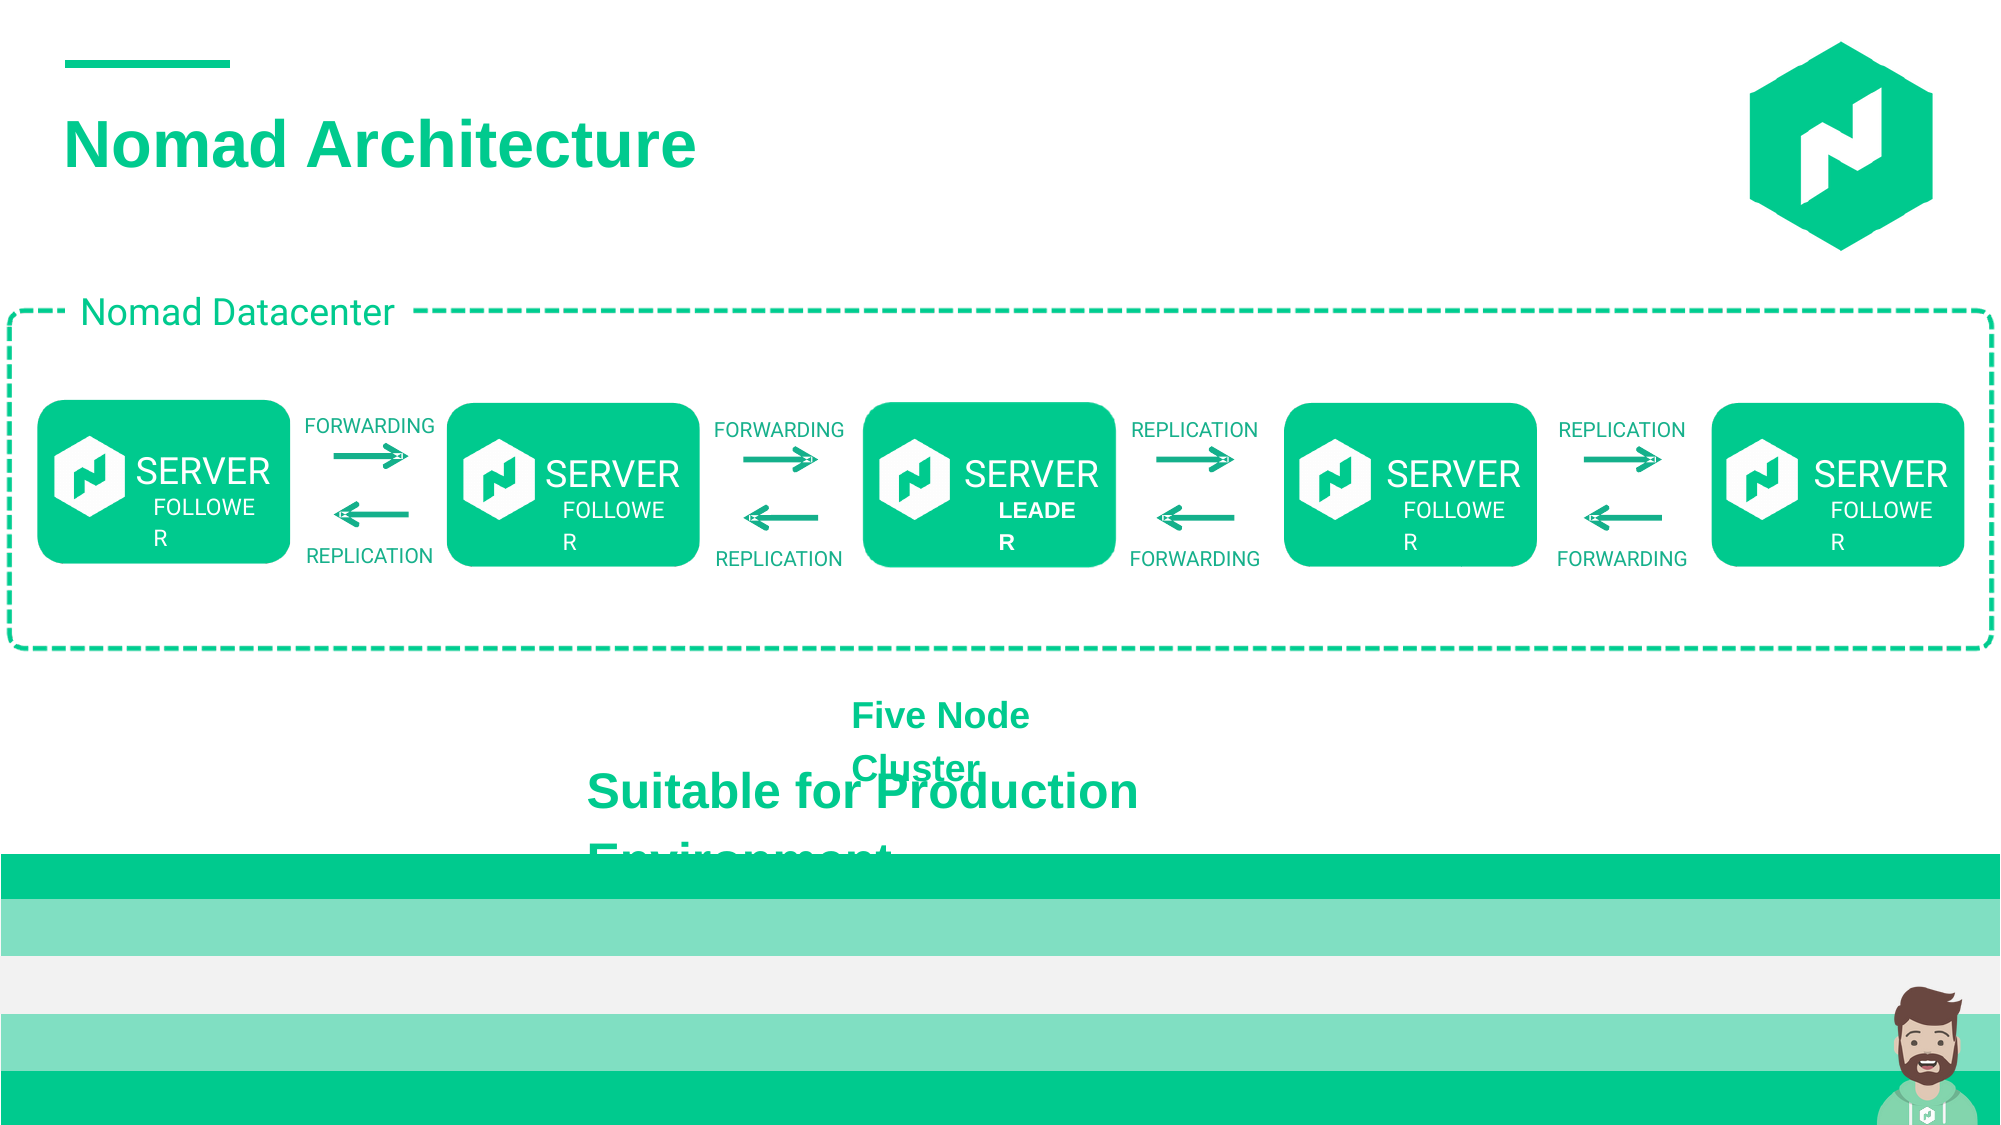

Nomad Architecture

Nomad Datacenter

FORWARDING
FORWARDING
REPLICATION
REPLICATION

SERVER
SERVER
SERVER
SERVER
SERVER

FOLLOWER
FOLLOWER
LEADER
FOLLOWER
FOLLOWER

REPLICATION
REPLICATION
FORWARDING
FORWARDING
Five Node Cluster
Suitable for Production Environment